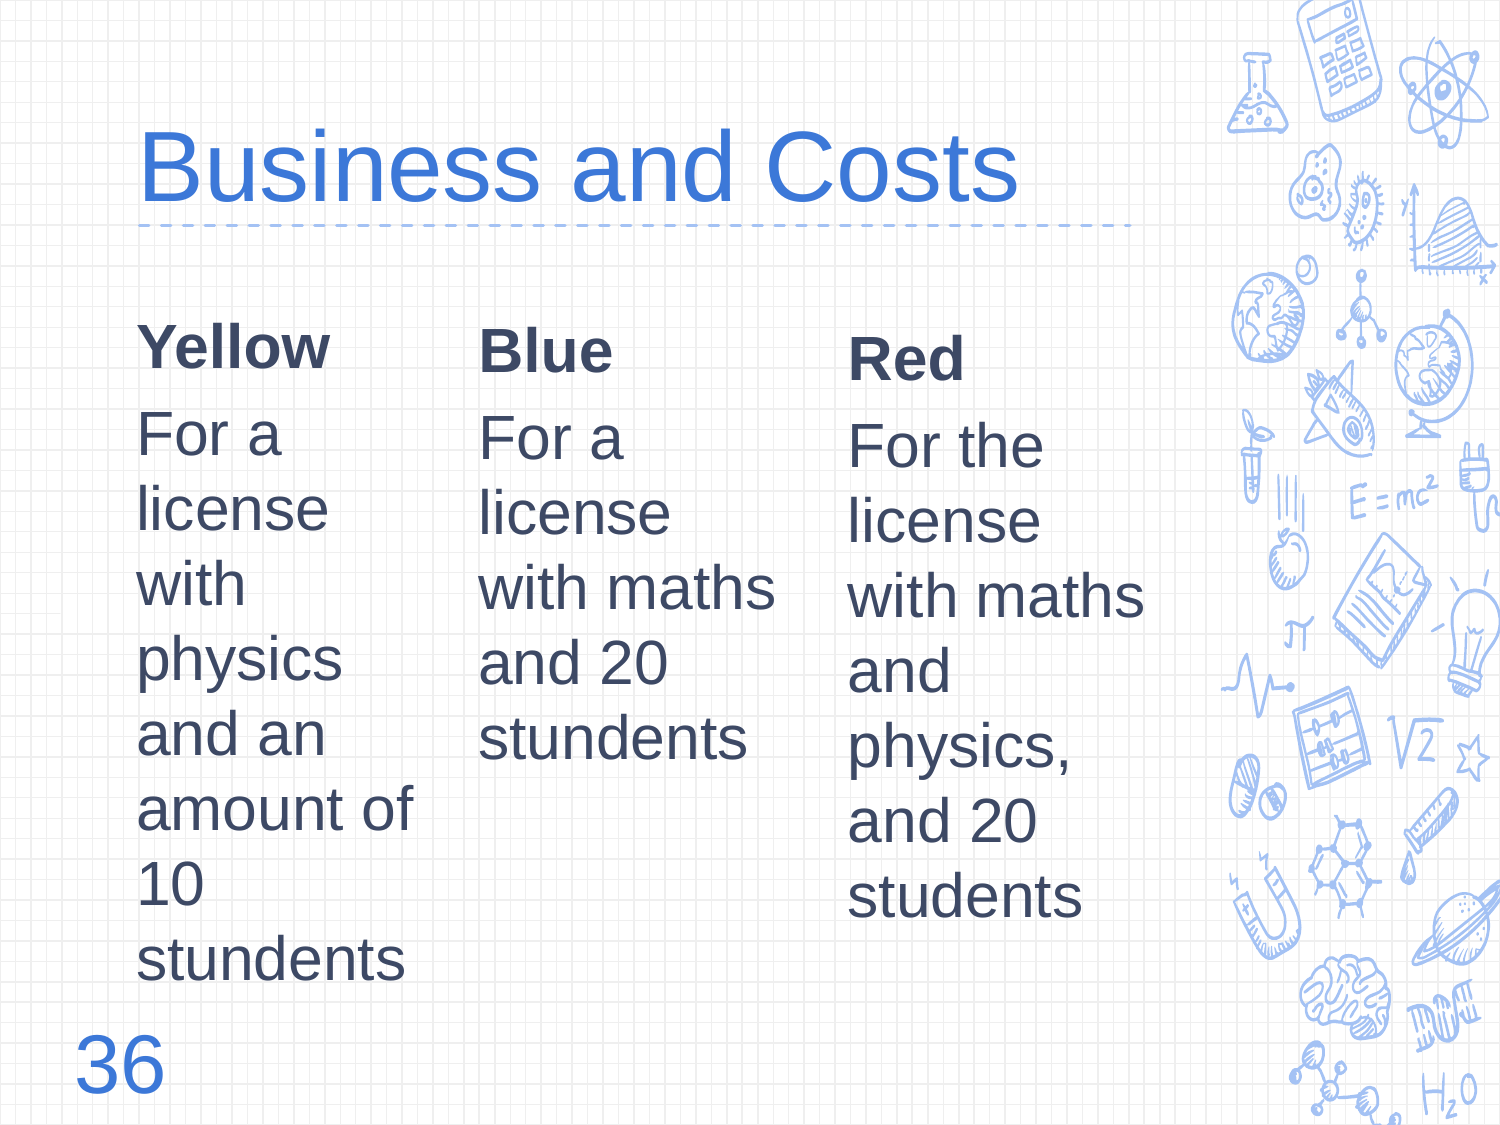

# Business and Costs
Yellow
For a license with physics and an amount of 10 stundents
Blue
For a license with maths and 20 stundents
Red
For the license with maths and physics, and 20 students

36